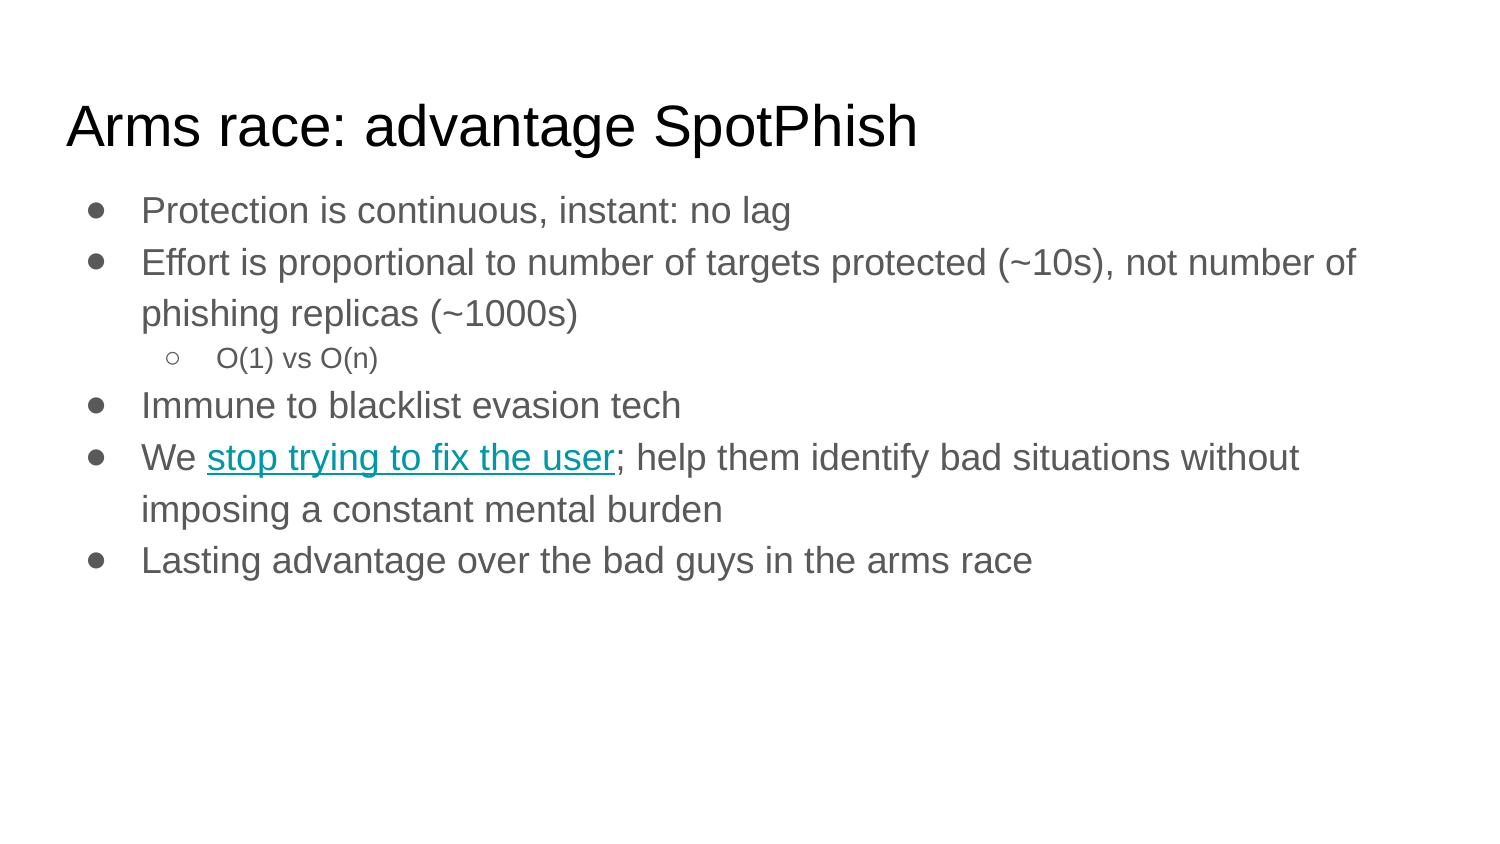

# Arms race: advantage SpotPhish
Protection is continuous, instant: no lag
Effort is proportional to number of targets protected (~10s), not number of phishing replicas (~1000s)
O(1) vs O(n)
Immune to blacklist evasion tech
We stop trying to fix the user; help them identify bad situations without imposing a constant mental burden
Lasting advantage over the bad guys in the arms race